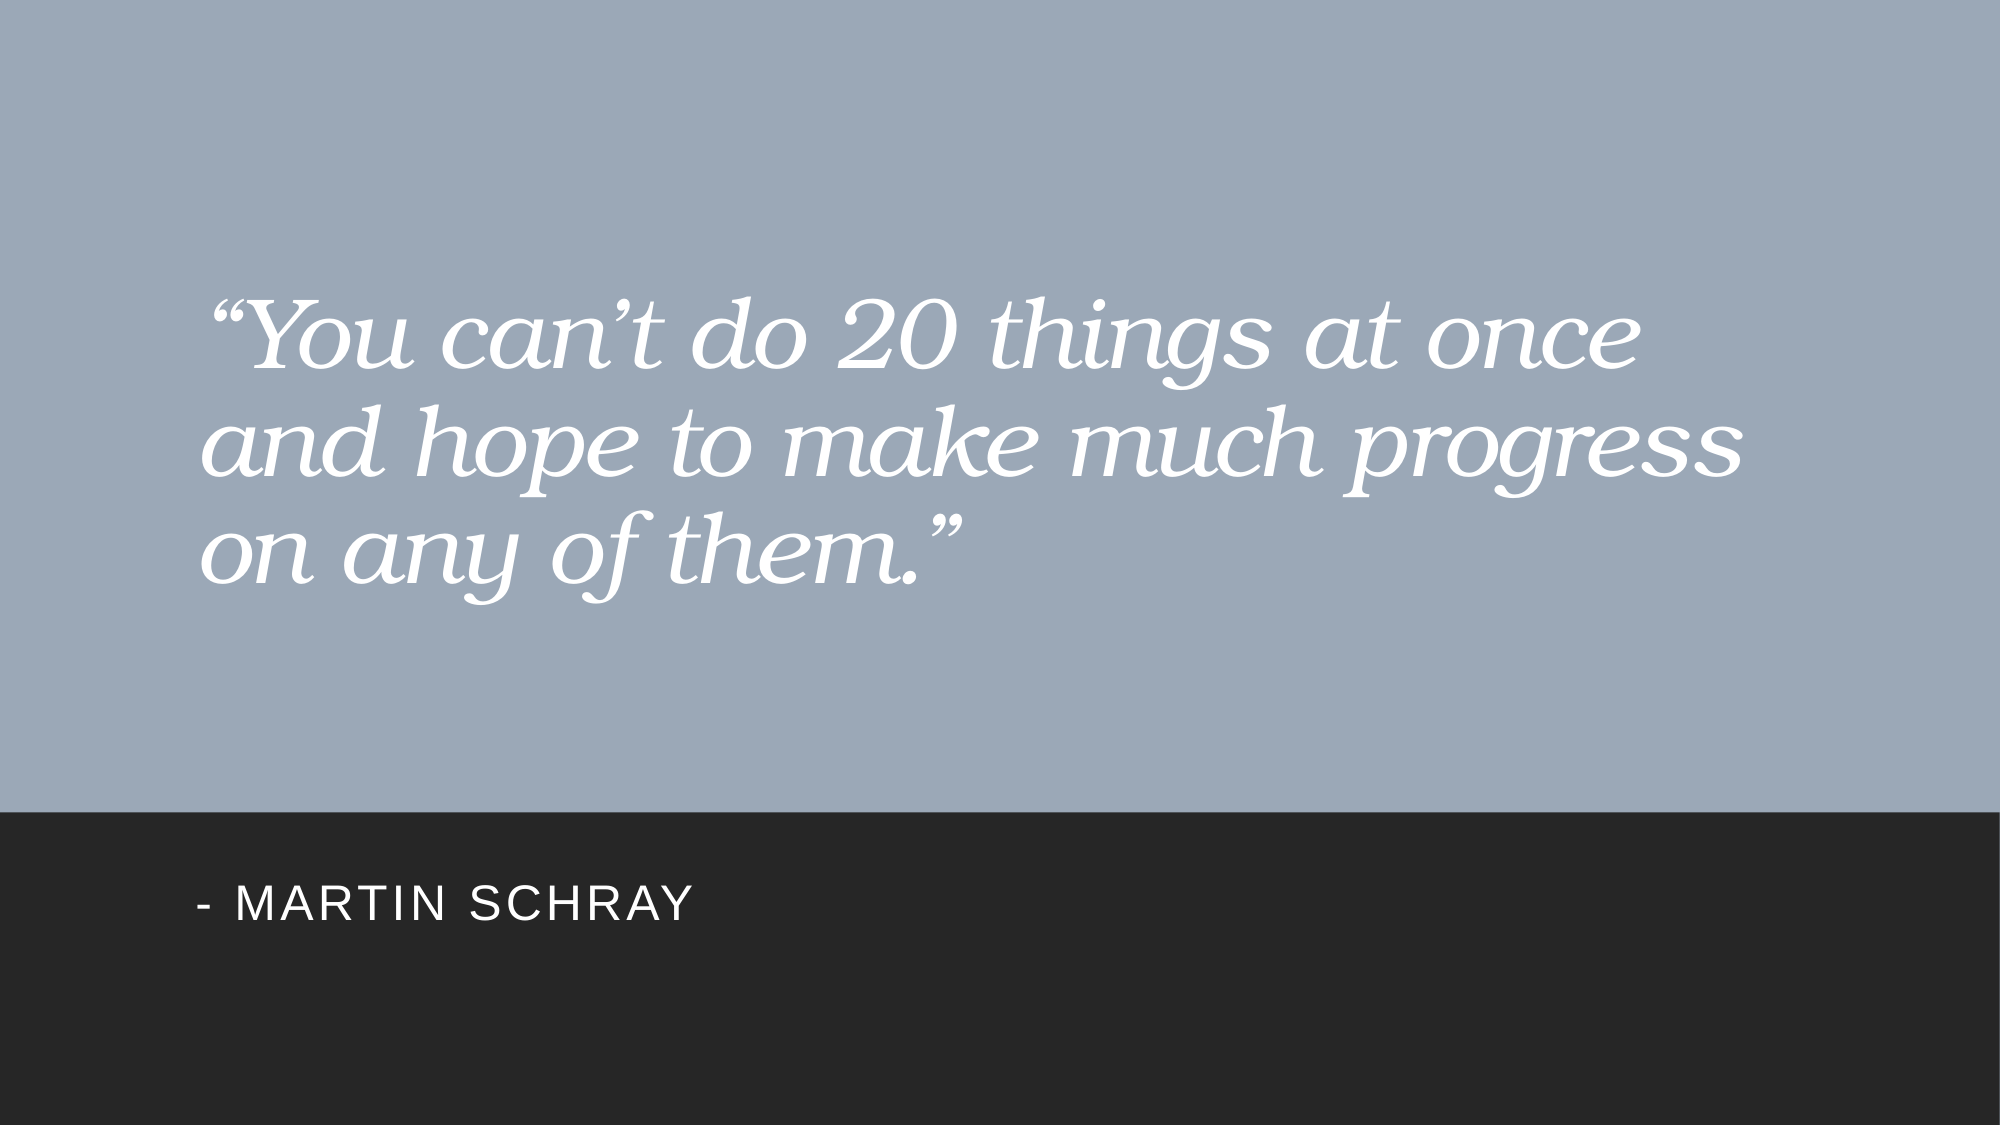

# “You can’t do 20 things at once and hope to make much progress on any of them.”

- Martin Schray